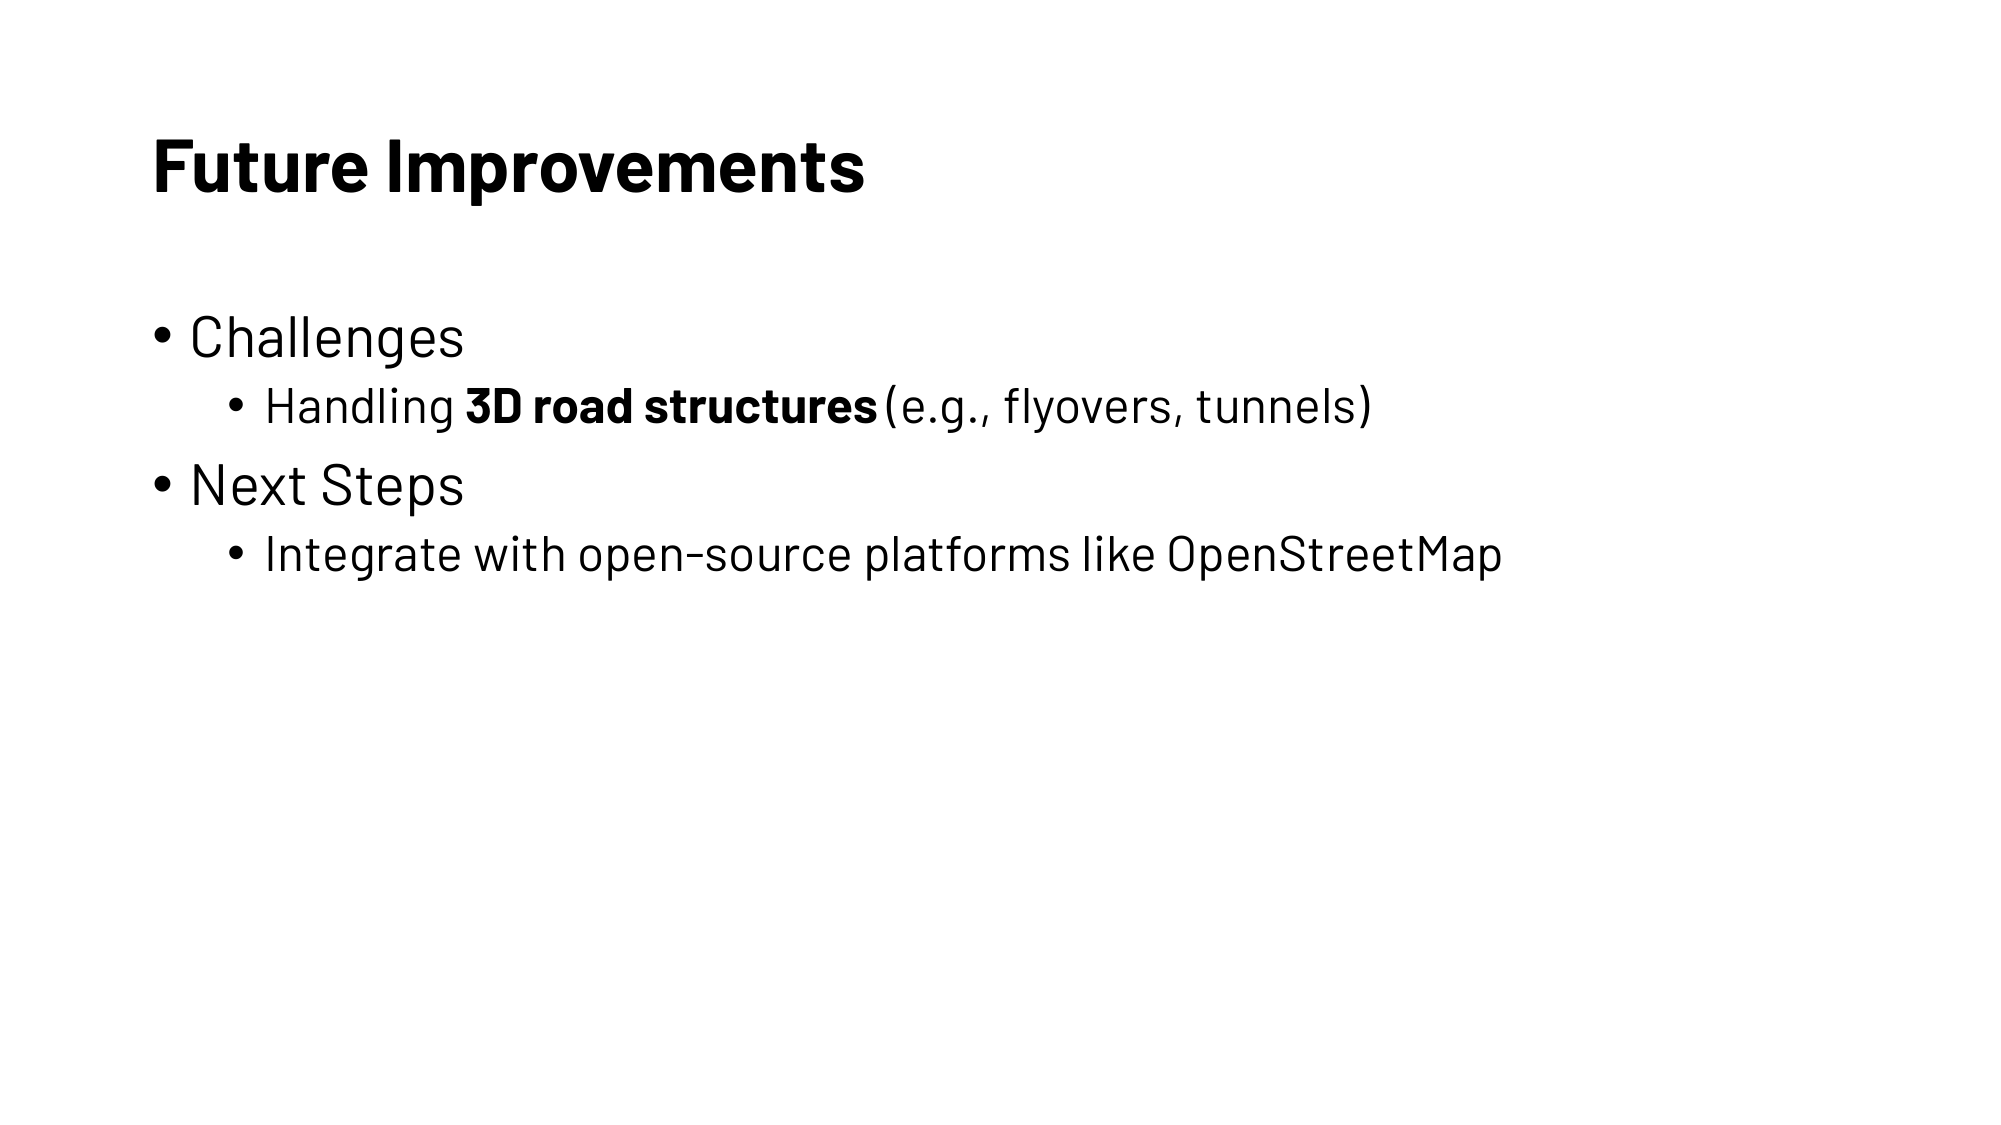

# Future Improvements
Challenges
Handling 3D road structures (e.g., flyovers, tunnels)
Next Steps
Integrate with open-source platforms like OpenStreetMap